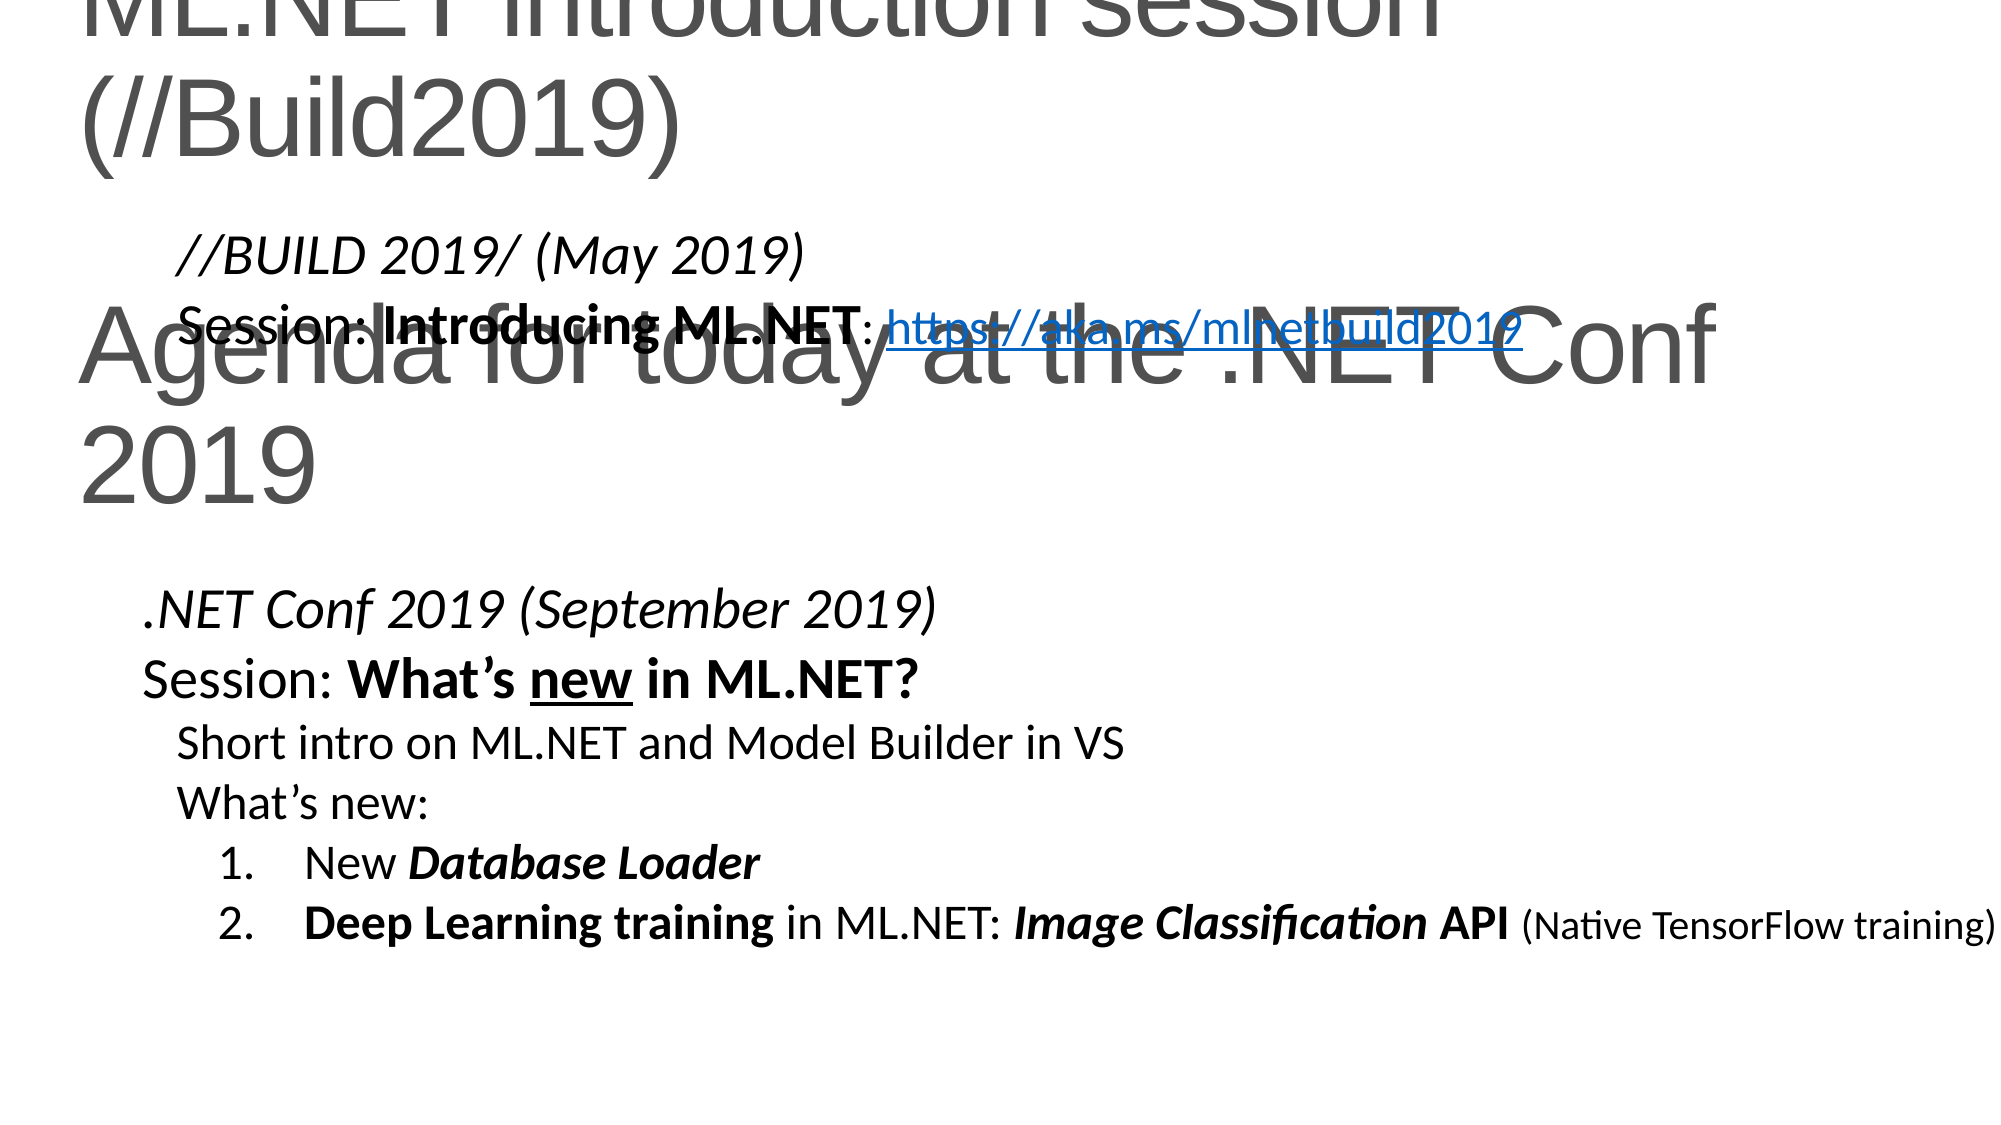

ML.NET introduction session (//Build2019)
//BUILD 2019/ (May 2019)
Session: Introducing ML.NET: https://aka.ms/mlnetbuild2019
Agenda for today at the .NET Conf 2019
.NET Conf 2019 (September 2019)
Session: What’s new in ML.NET?
   Short intro on ML.NET and Model Builder in VS
   What’s new:
 New Database Loader
 Deep Learning training in ML.NET: Image Classification API (Native TensorFlow training)